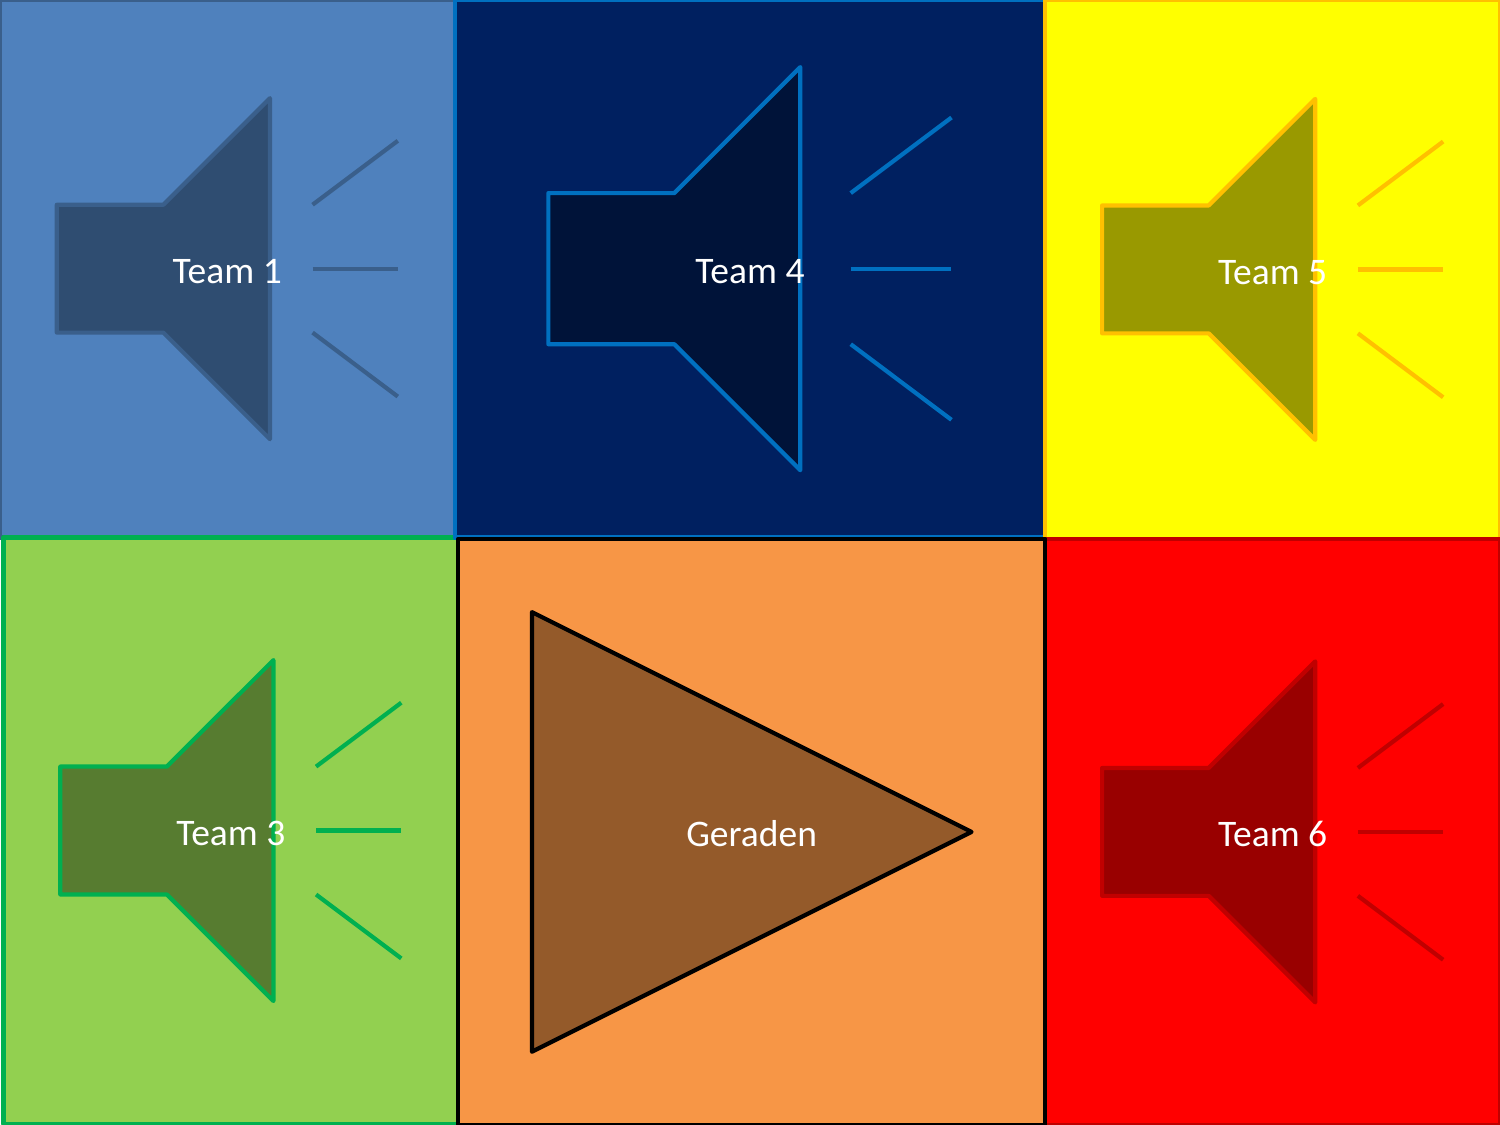

Team 1
Team 4
Team 5
Team 3
Geraden
Team 6